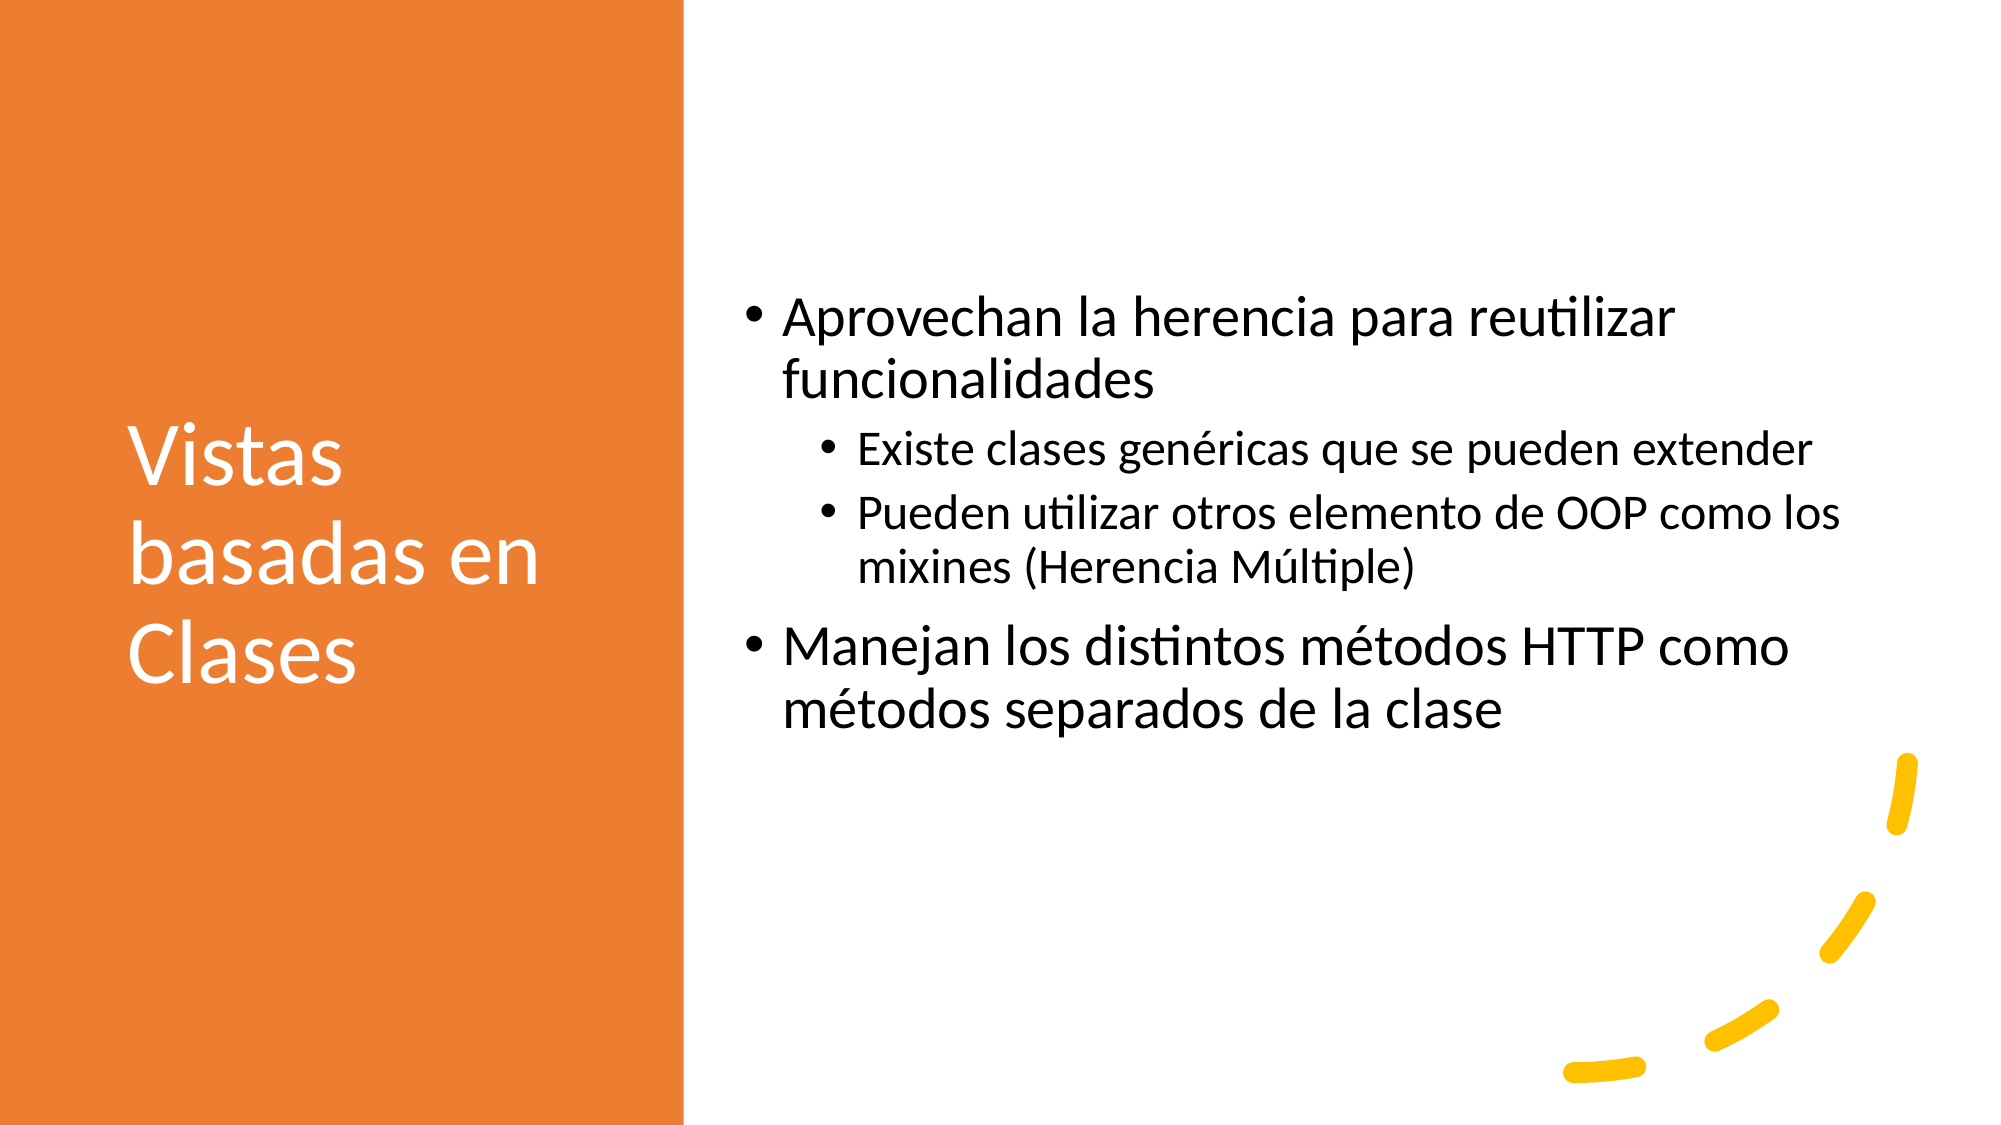

# Vistas basadas en Clases
Aprovechan la herencia para reutilizar funcionalidades
Existe clases genéricas que se pueden extender
Pueden utilizar otros elemento de OOP como los mixines (Herencia Múltiple)
Manejan los distintos métodos HTTP como métodos separados de la clase